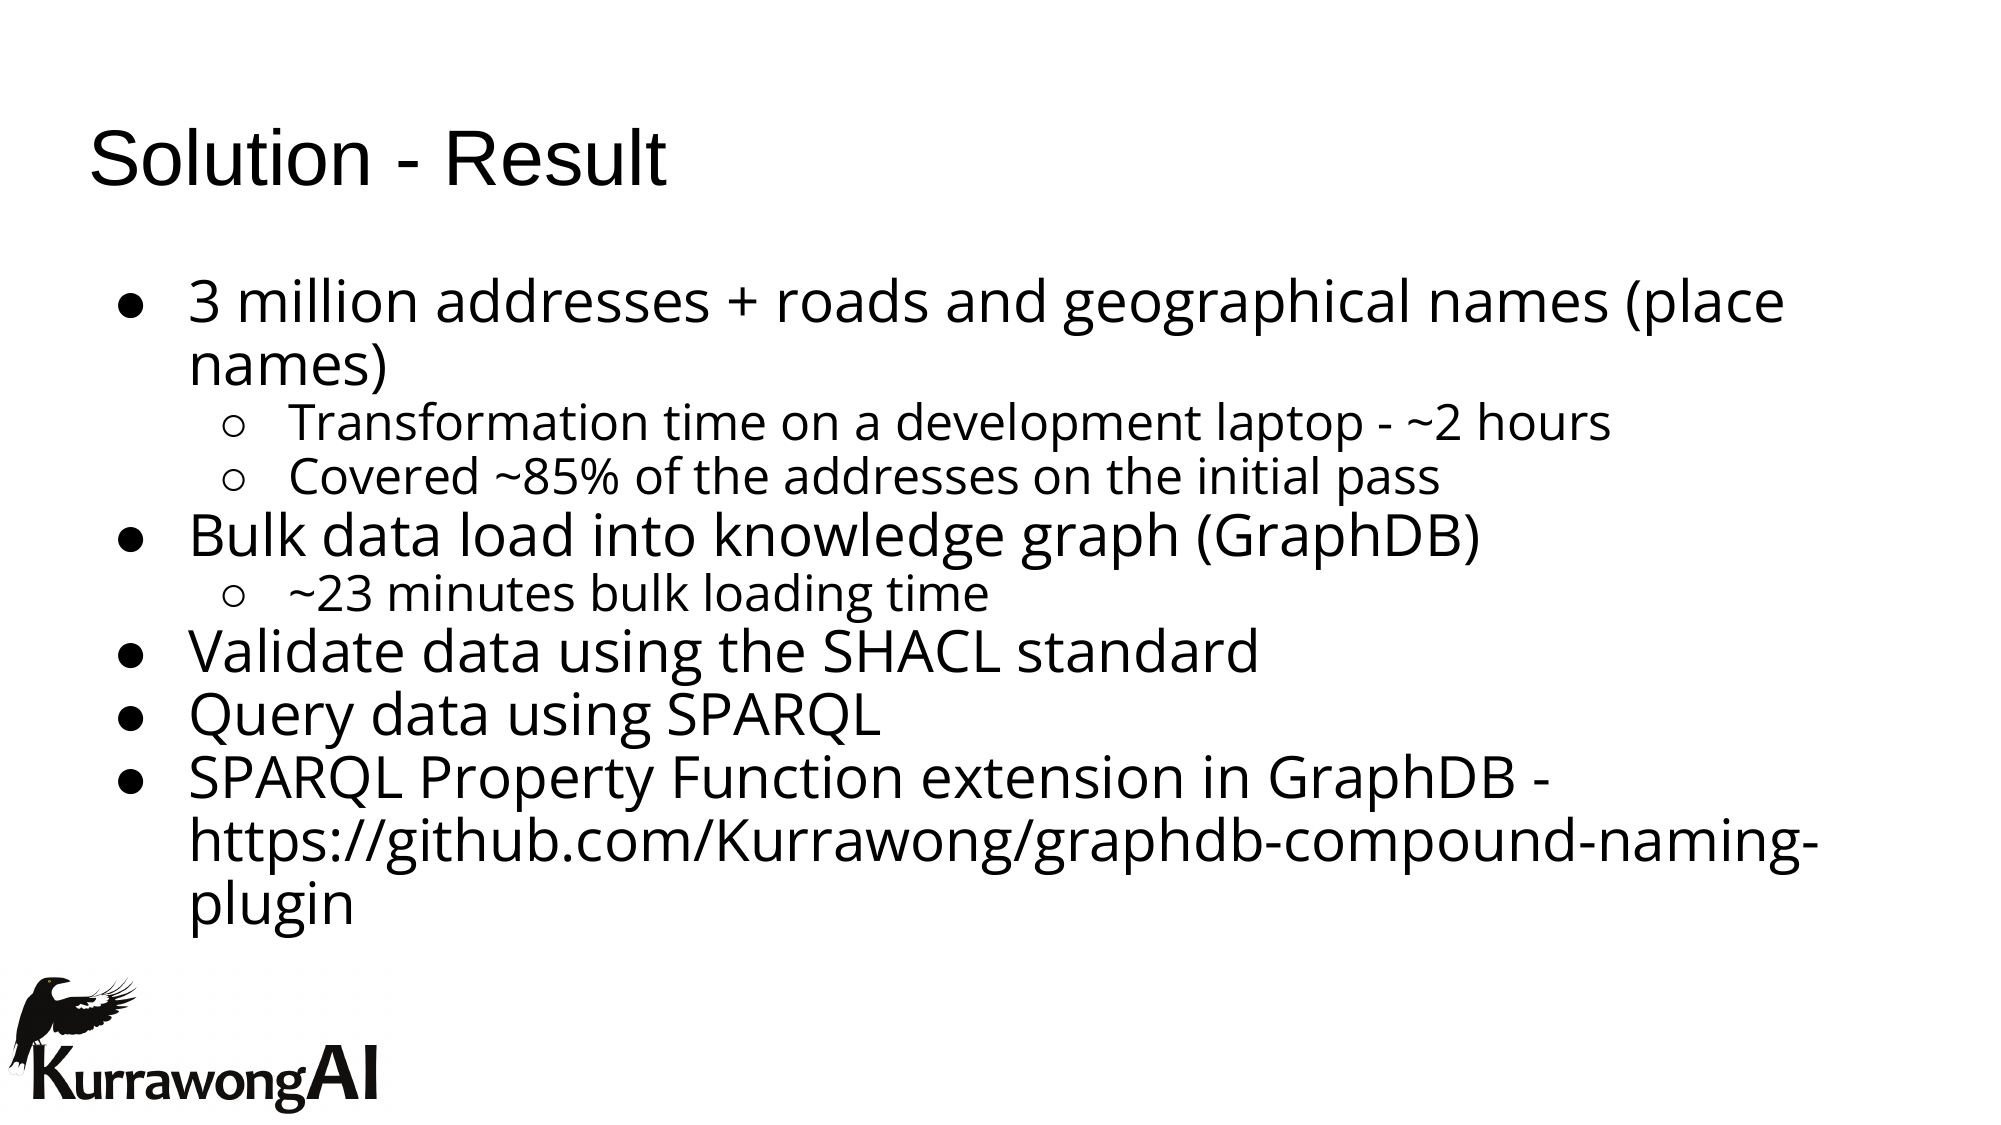

# Solution - Result
3 million addresses + roads and geographical names (place names)
Transformation time on a development laptop - ~2 hours
Covered ~85% of the addresses on the initial pass
Bulk data load into knowledge graph (GraphDB)
~23 minutes bulk loading time
Validate data using the SHACL standard
Query data using SPARQL
SPARQL Property Function extension in GraphDB - https://github.com/Kurrawong/graphdb-compound-naming-plugin